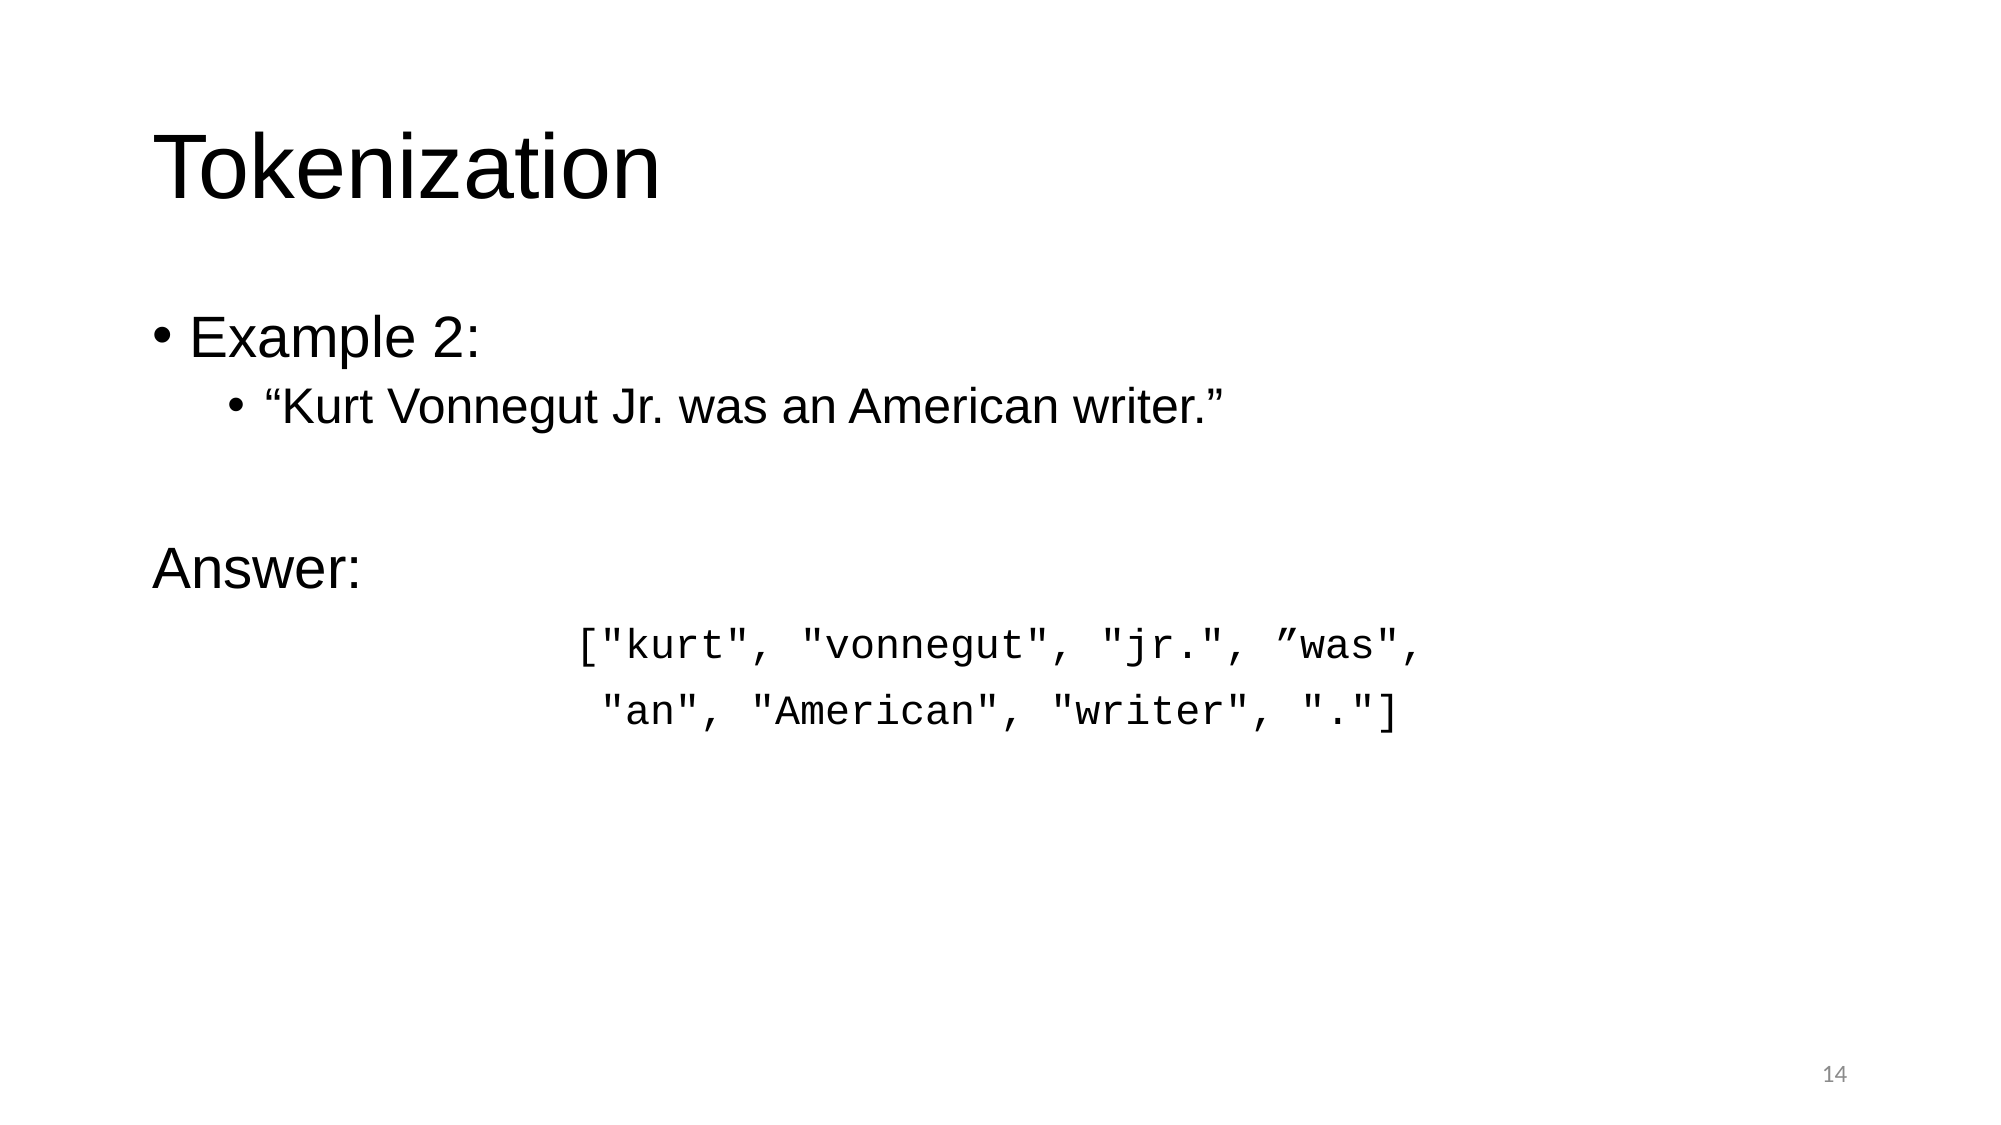

# Tokenization
Example 2:
“Kurt Vonnegut Jr. was an American writer.”

Answer:
["kurt", "vonnegut", "jr.", ”was",
"an", "American", "writer", "."]
14